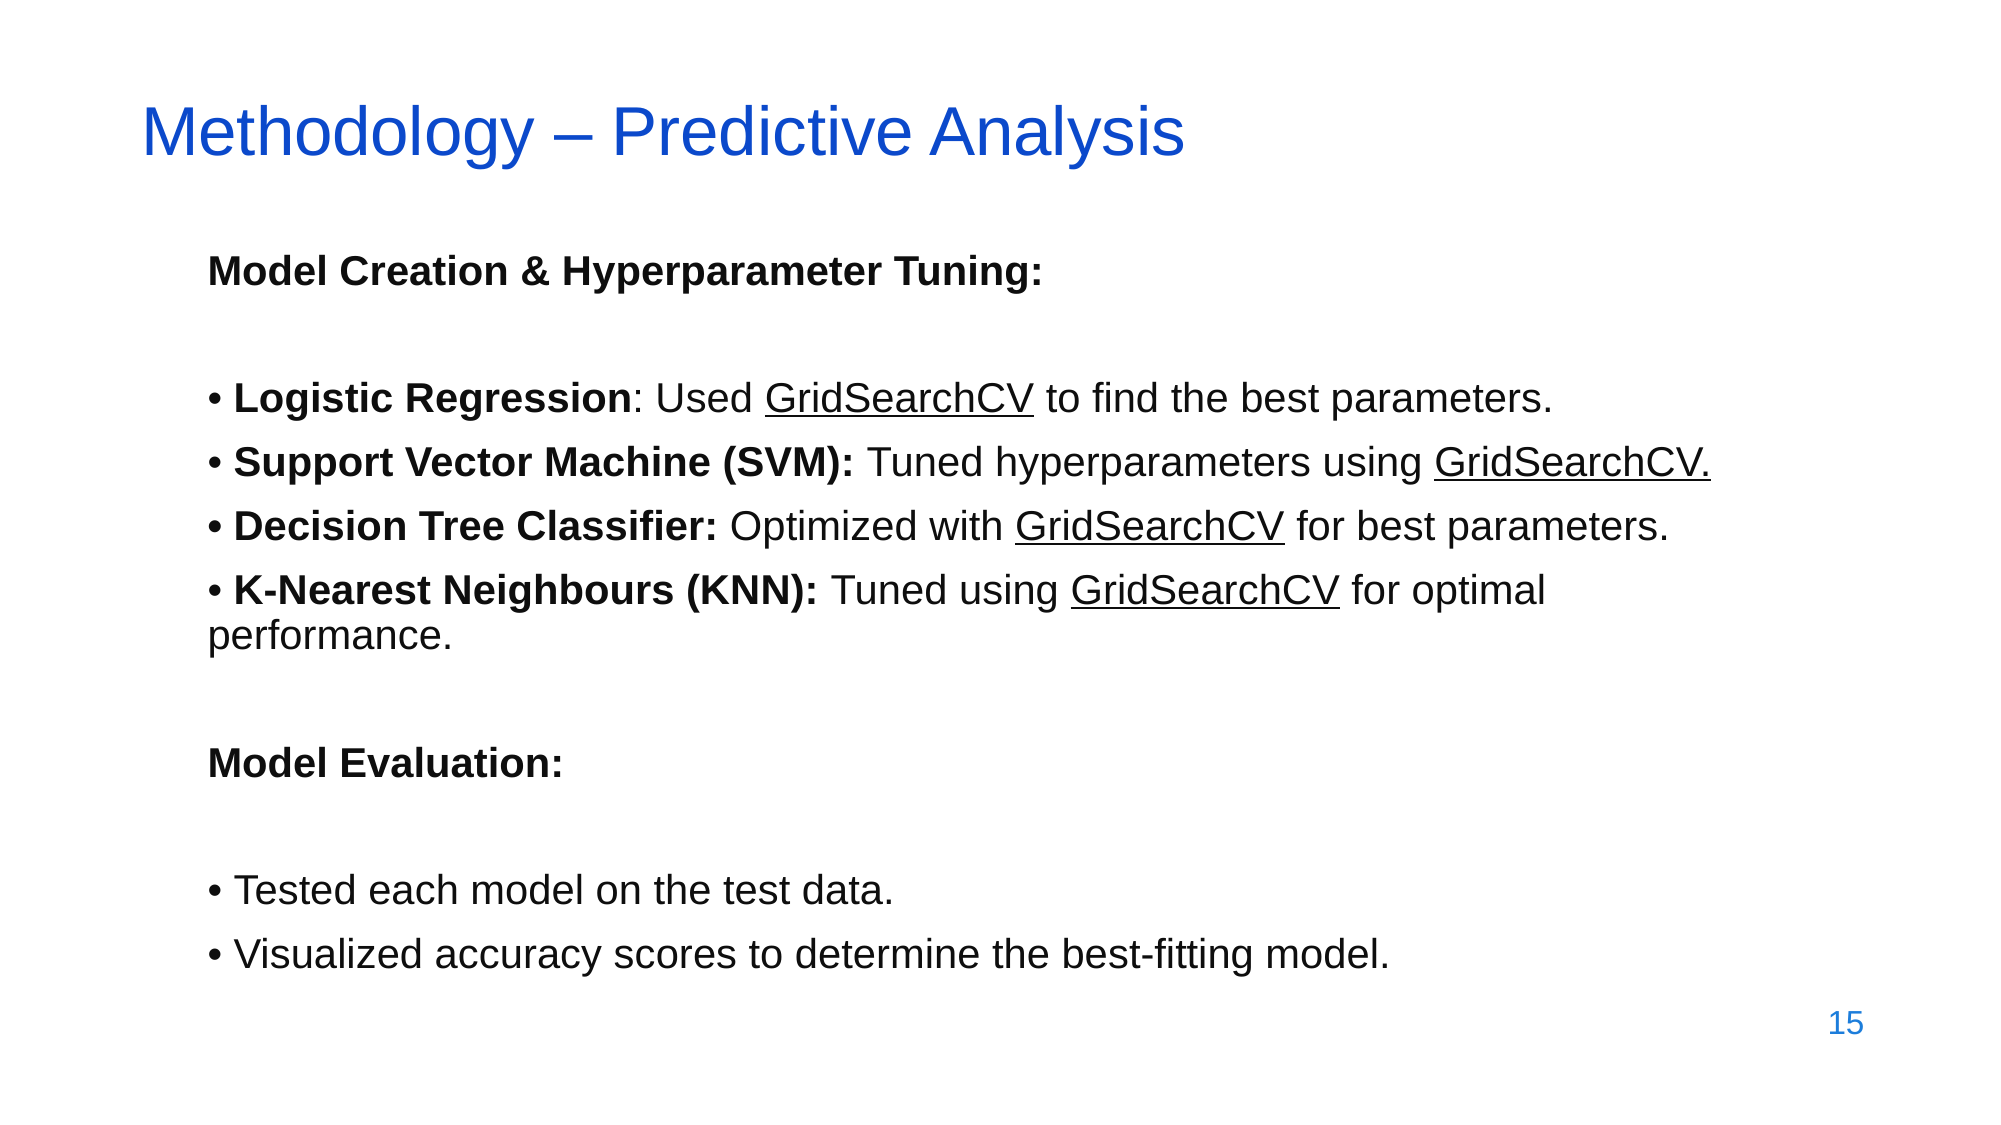

Methodology – Predictive Analysis
Model Creation & Hyperparameter Tuning:

• Logistic Regression: Used GridSearchCV to find the best parameters.
• Support Vector Machine (SVM): Tuned hyperparameters using GridSearchCV.
• Decision Tree Classifier: Optimized with GridSearchCV for best parameters.
• K-Nearest Neighbours (KNN): Tuned using GridSearchCV for optimal performance.

Model Evaluation:

• Tested each model on the test data.
• Visualized accuracy scores to determine the best-fitting model.
15